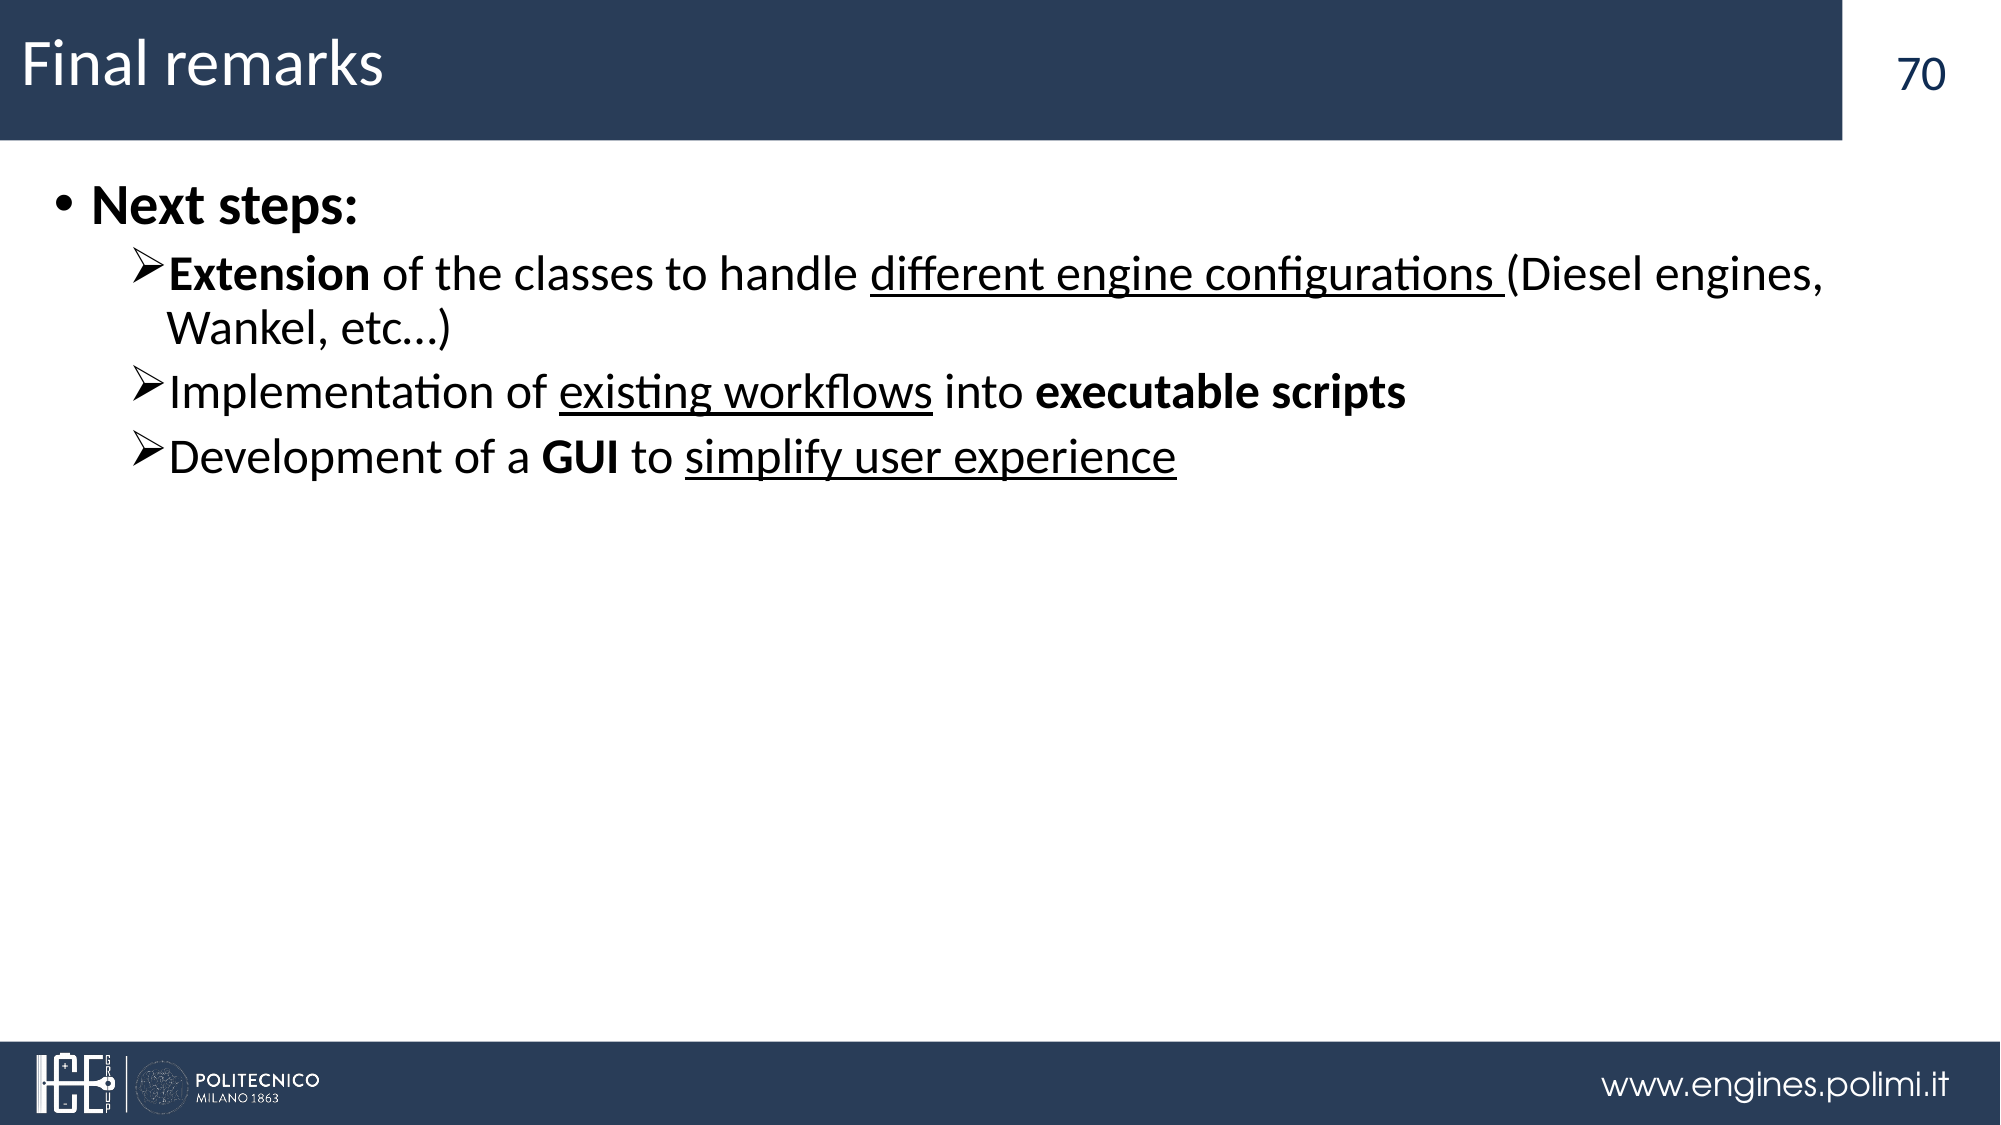

# Final remarks
70
Next steps:
Extension of the classes to handle different engine configurations (Diesel engines, Wankel, etc…)
Implementation of existing workflows into executable scripts
Development of a GUI to simplify user experience